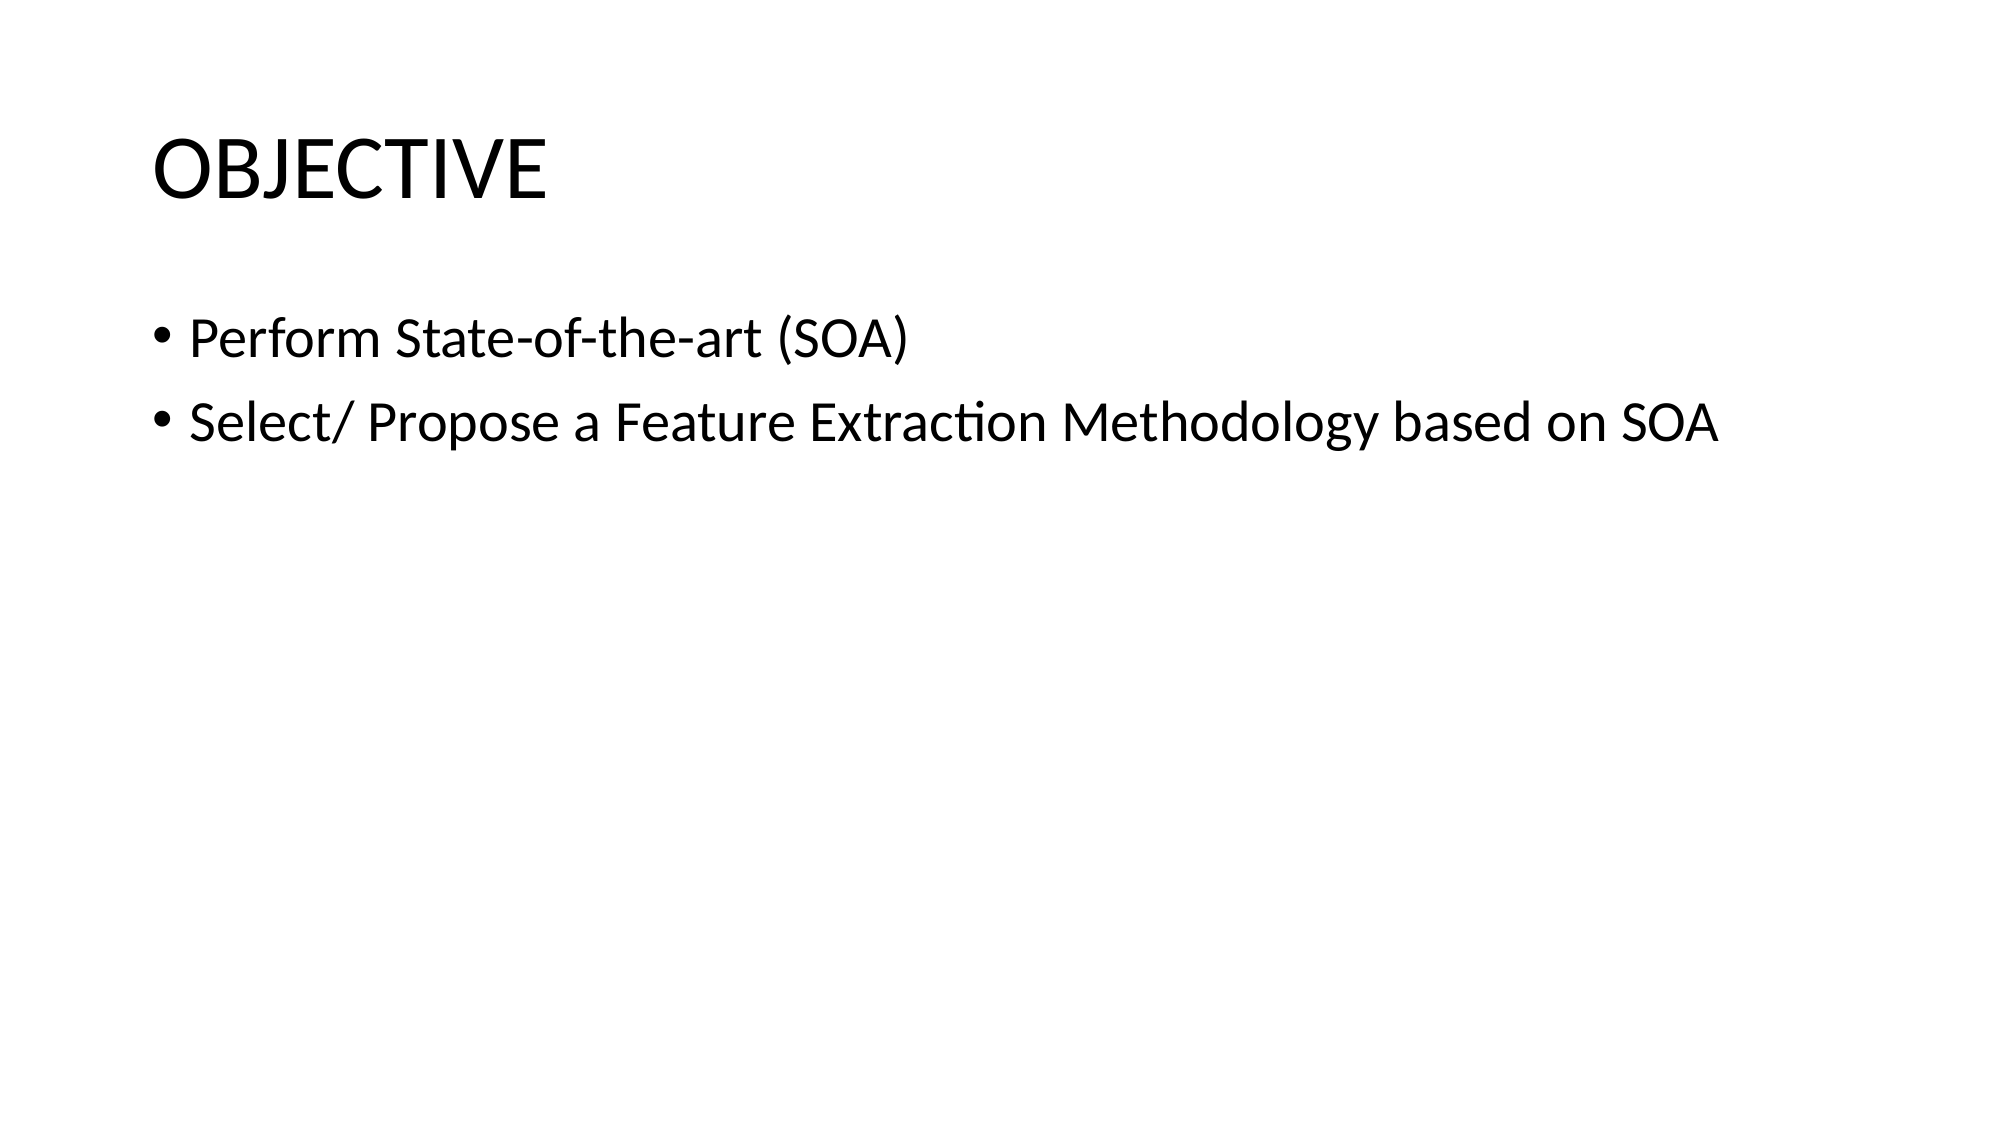

# OBJECTIVE
Perform State-of-the-art (SOA)
Select/ Propose a Feature Extraction Methodology based on SOA